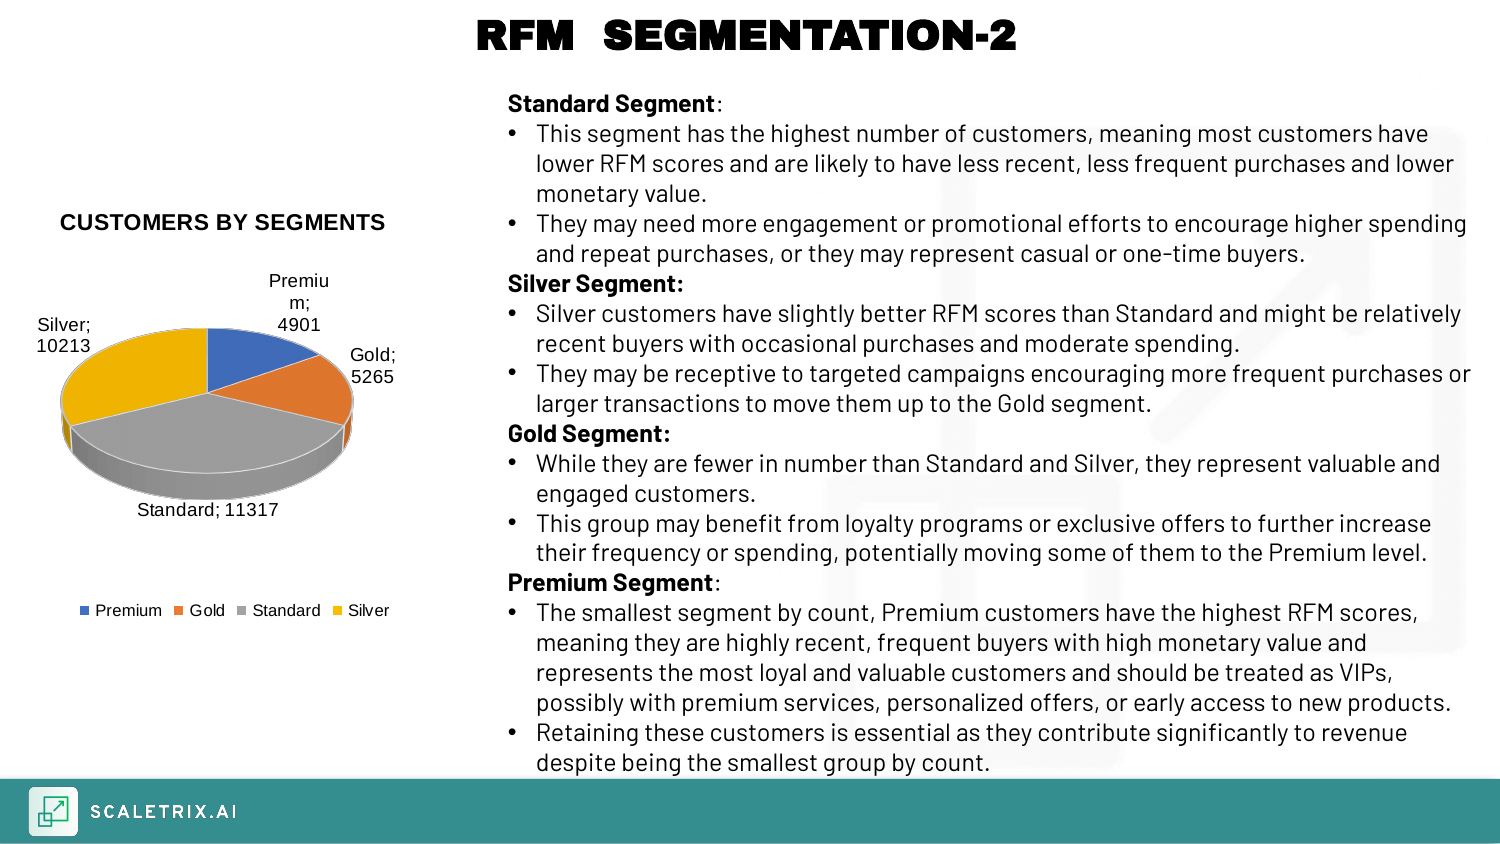

RFM  SEGMENTATION-2
Standard Segment:
This segment has the highest number of customers, meaning most customers have lower RFM scores and are likely to have less recent, less frequent purchases and lower monetary value.
They may need more engagement or promotional efforts to encourage higher spending and repeat purchases, or they may represent casual or one-time buyers.
Silver Segment:
Silver customers have slightly better RFM scores than Standard and might be relatively recent buyers with occasional purchases and moderate spending.
They may be receptive to targeted campaigns encouraging more frequent purchases or larger transactions to move them up to the Gold segment.
Gold Segment:
While they are fewer in number than Standard and Silver, they represent valuable and engaged customers.
This group may benefit from loyalty programs or exclusive offers to further increase their frequency or spending, potentially moving some of them to the Premium level.
Premium Segment:
The smallest segment by count, Premium customers have the highest RFM scores, meaning they are highly recent, frequent buyers with high monetary value and represents the most loyal and valuable customers and should be treated as VIPs, possibly with premium services, personalized offers, or early access to new products.
Retaining these customers is essential as they contribute significantly to revenue despite being the smallest group by count.

[unsupported chart]